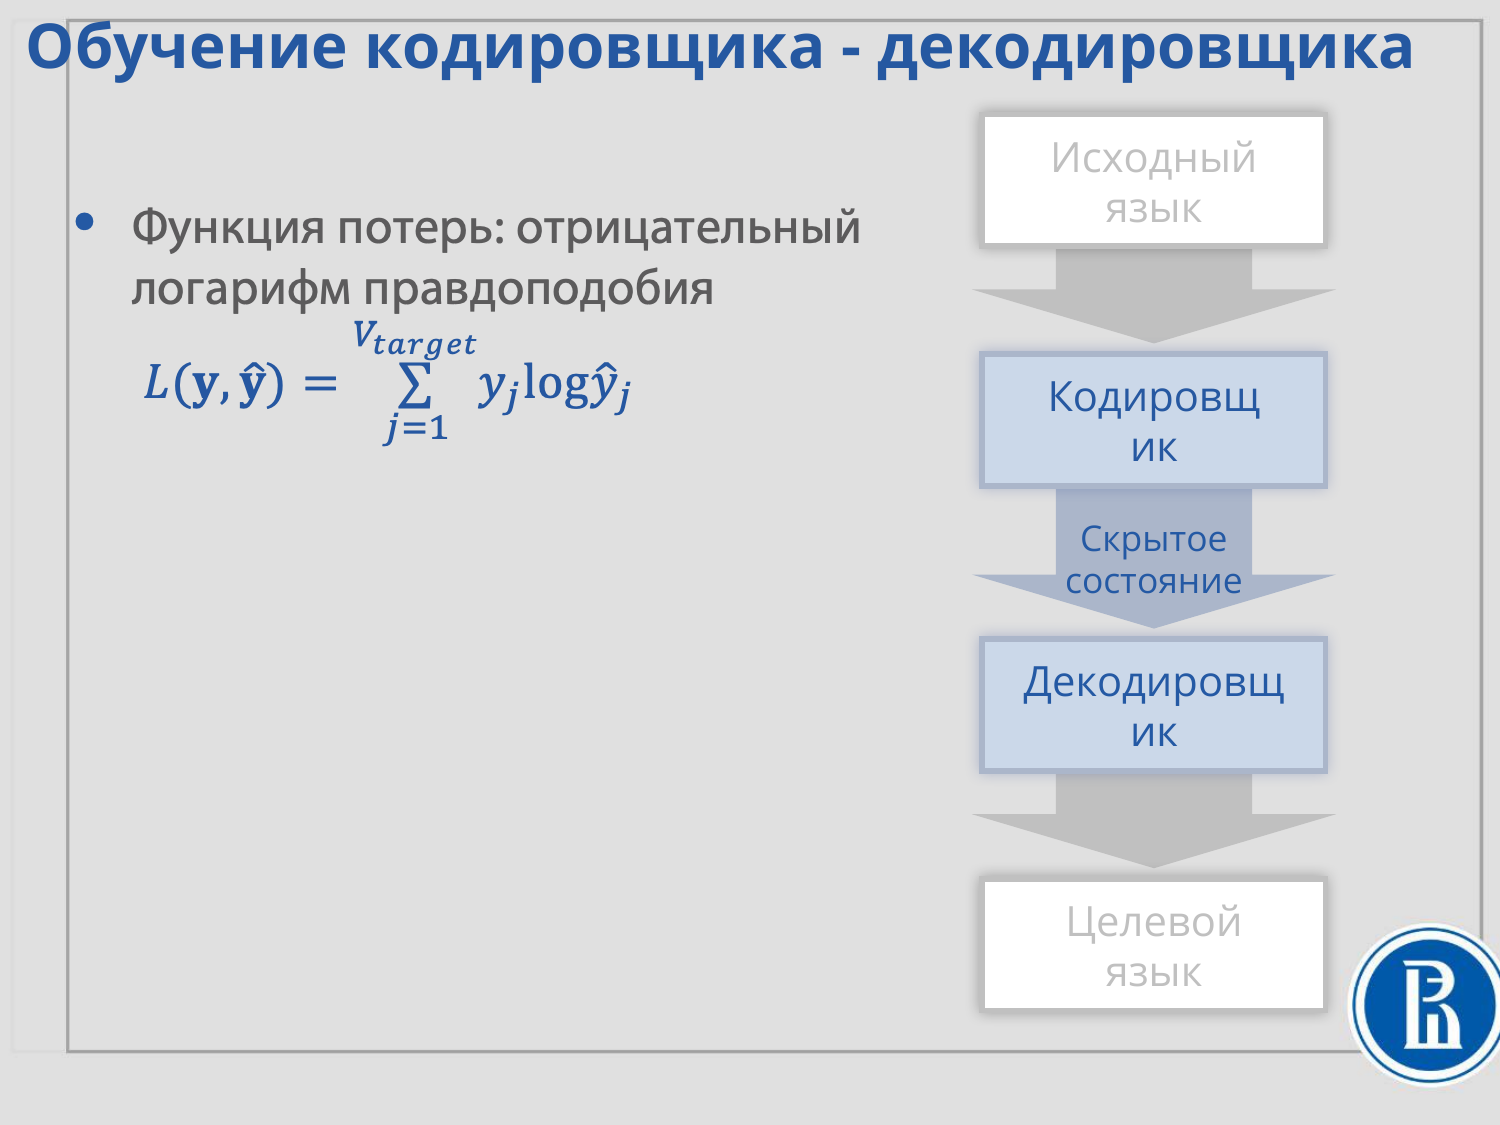

Обучение кодировщика - декодировщика

Исходный язык

Кодировщик

Кодировщик
Скрытое состояние

Декодировщик

Целевой язык